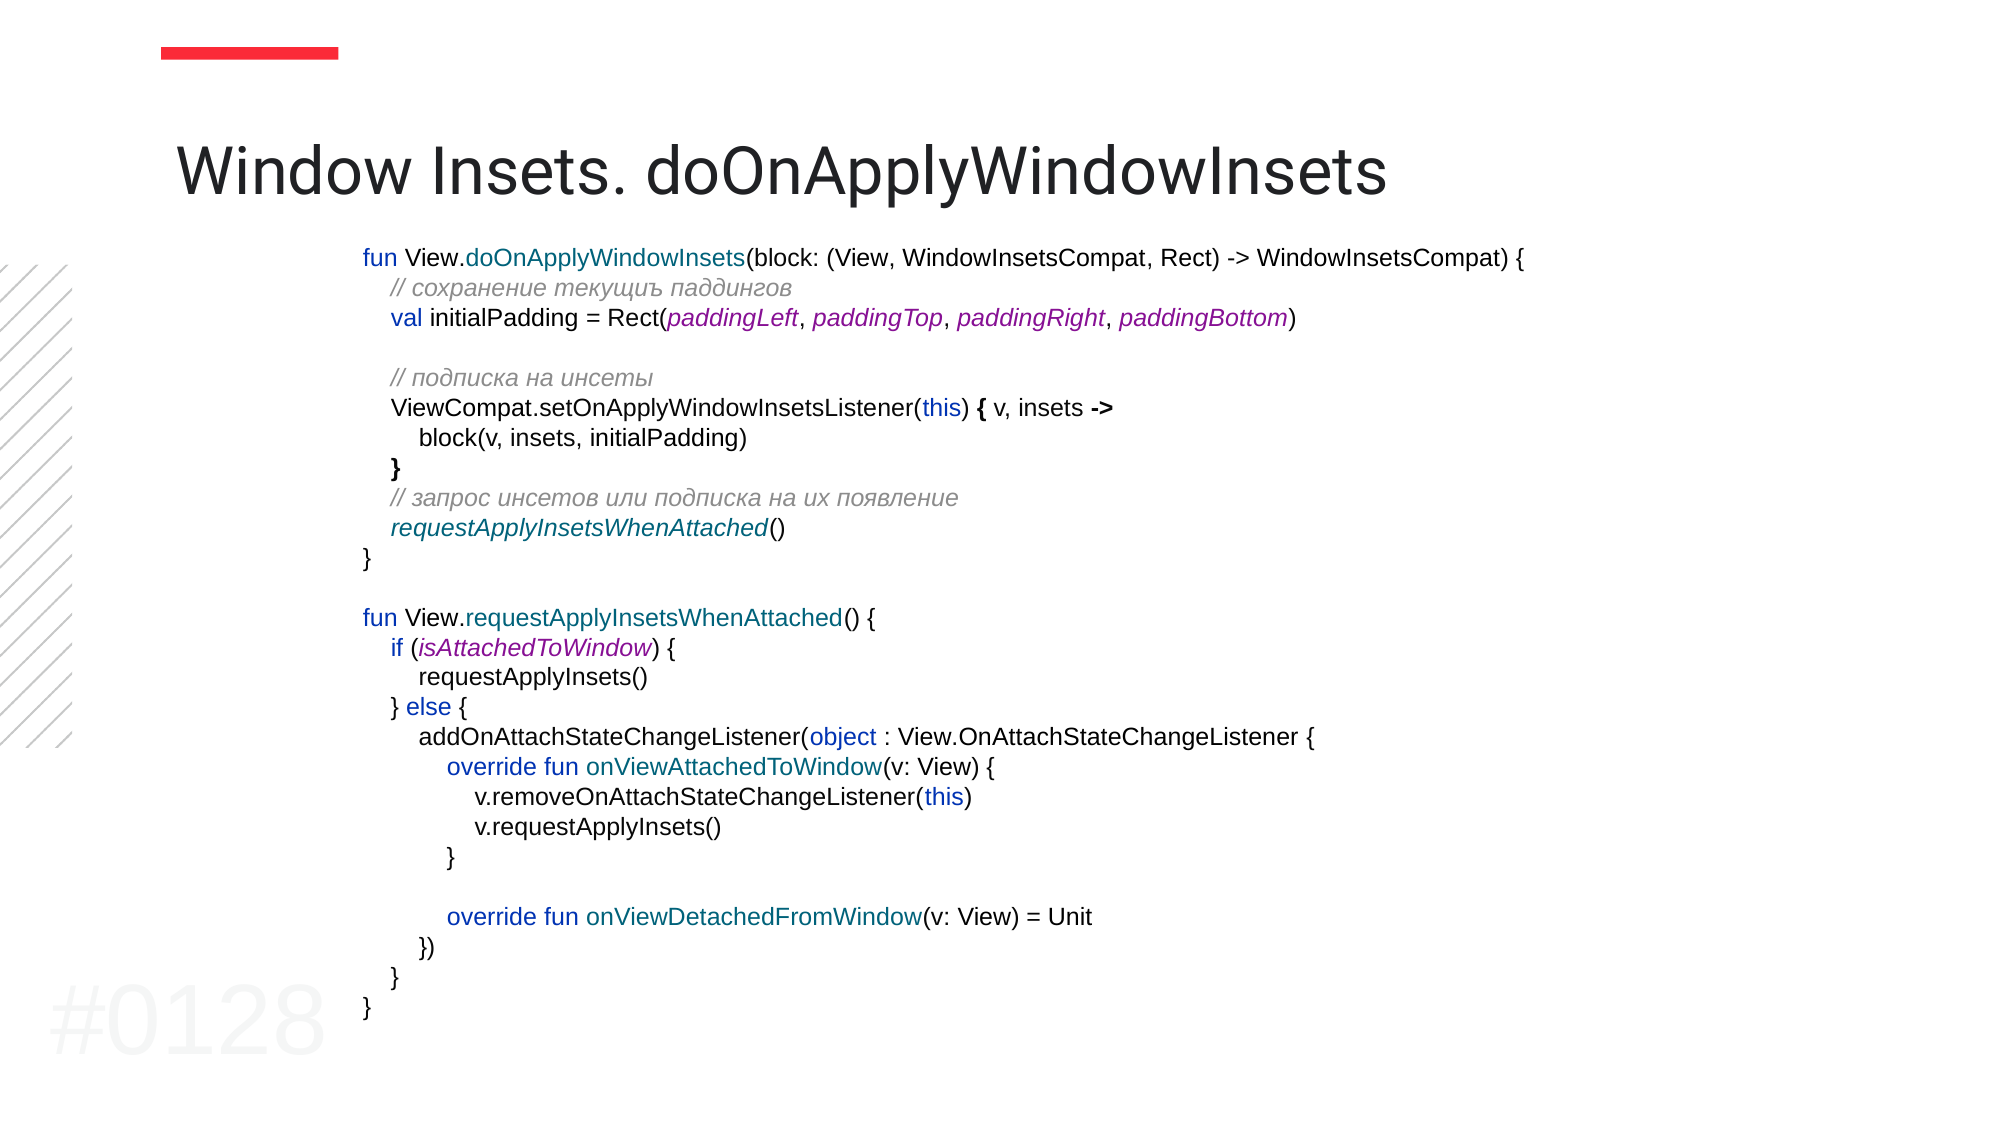

Window Insets. doOnApplyWindowInsets

fun View.doOnApplyWindowInsets(block: (View, WindowInsetsCompat, Rect) -> WindowInsetsCompat) {
    // сохранение текущиъ паддингов
    val initialPadding = Rect(paddingLeft, paddingTop, paddingRight, paddingBottom)
    // подписка на инсеты
    ViewCompat.setOnApplyWindowInsetsListener(this) { v, insets ->
        block(v, insets, initialPadding)
    }
    // запрос инсетов или подписка на их появление
    requestApplyInsetsWhenAttached()
}
fun View.requestApplyInsetsWhenAttached() {
    if (isAttachedToWindow) {
        requestApplyInsets()
    } else {
        addOnAttachStateChangeListener(object : View.OnAttachStateChangeListener {
            override fun onViewAttachedToWindow(v: View) {
                v.removeOnAttachStateChangeListener(this)
                v.requestApplyInsets()
            }
            override fun onViewDetachedFromWindow(v: View) = Unit
        })
    }
}

#0128